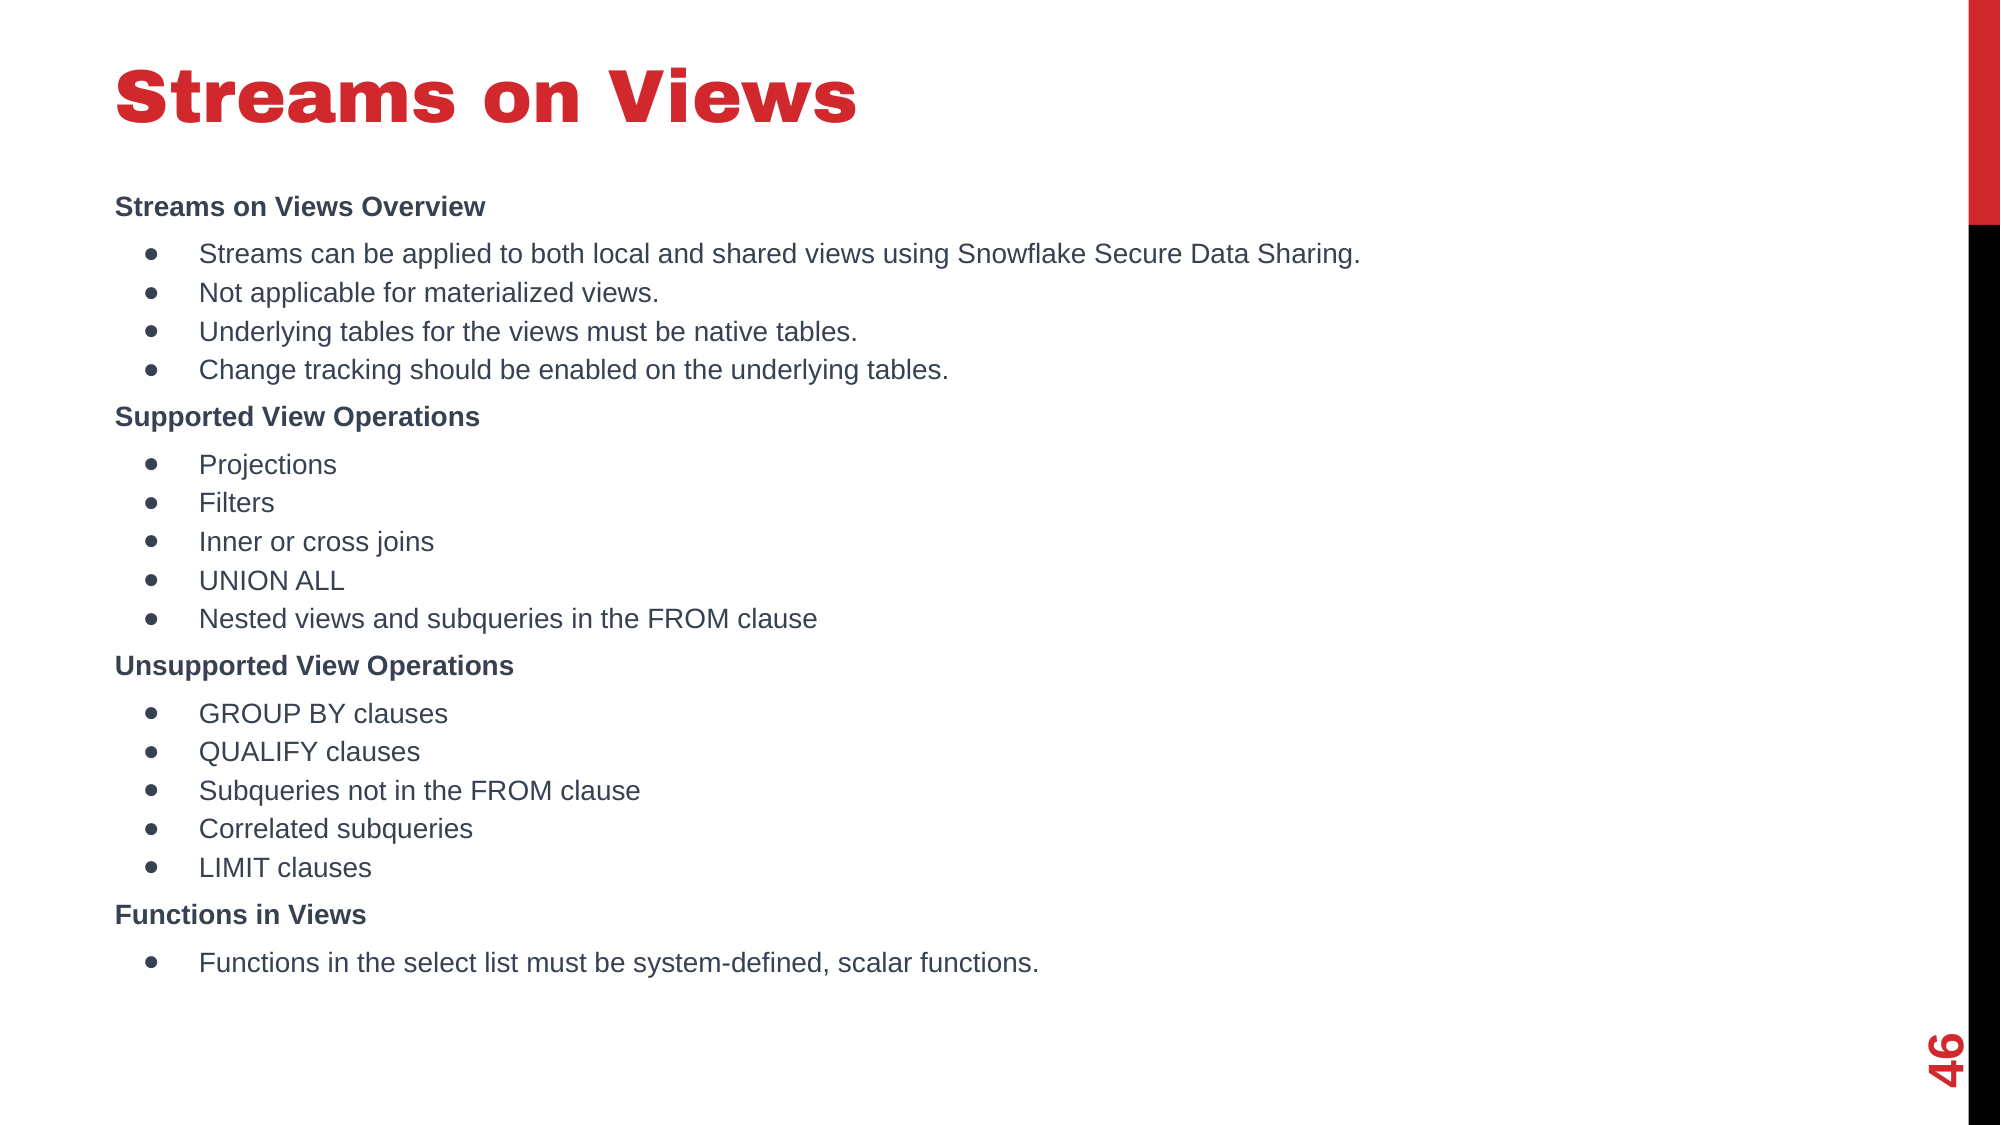

# Streams on Views
Streams on Views Overview
Streams can be applied to both local and shared views using Snowflake Secure Data Sharing.
Not applicable for materialized views.
Underlying tables for the views must be native tables.
Change tracking should be enabled on the underlying tables.
Supported View Operations
Projections
Filters
Inner or cross joins
UNION ALL
Nested views and subqueries in the FROM clause
Unsupported View Operations
GROUP BY clauses
QUALIFY clauses
Subqueries not in the FROM clause
Correlated subqueries
LIMIT clauses
Functions in Views
Functions in the select list must be system-defined, scalar functions.

46